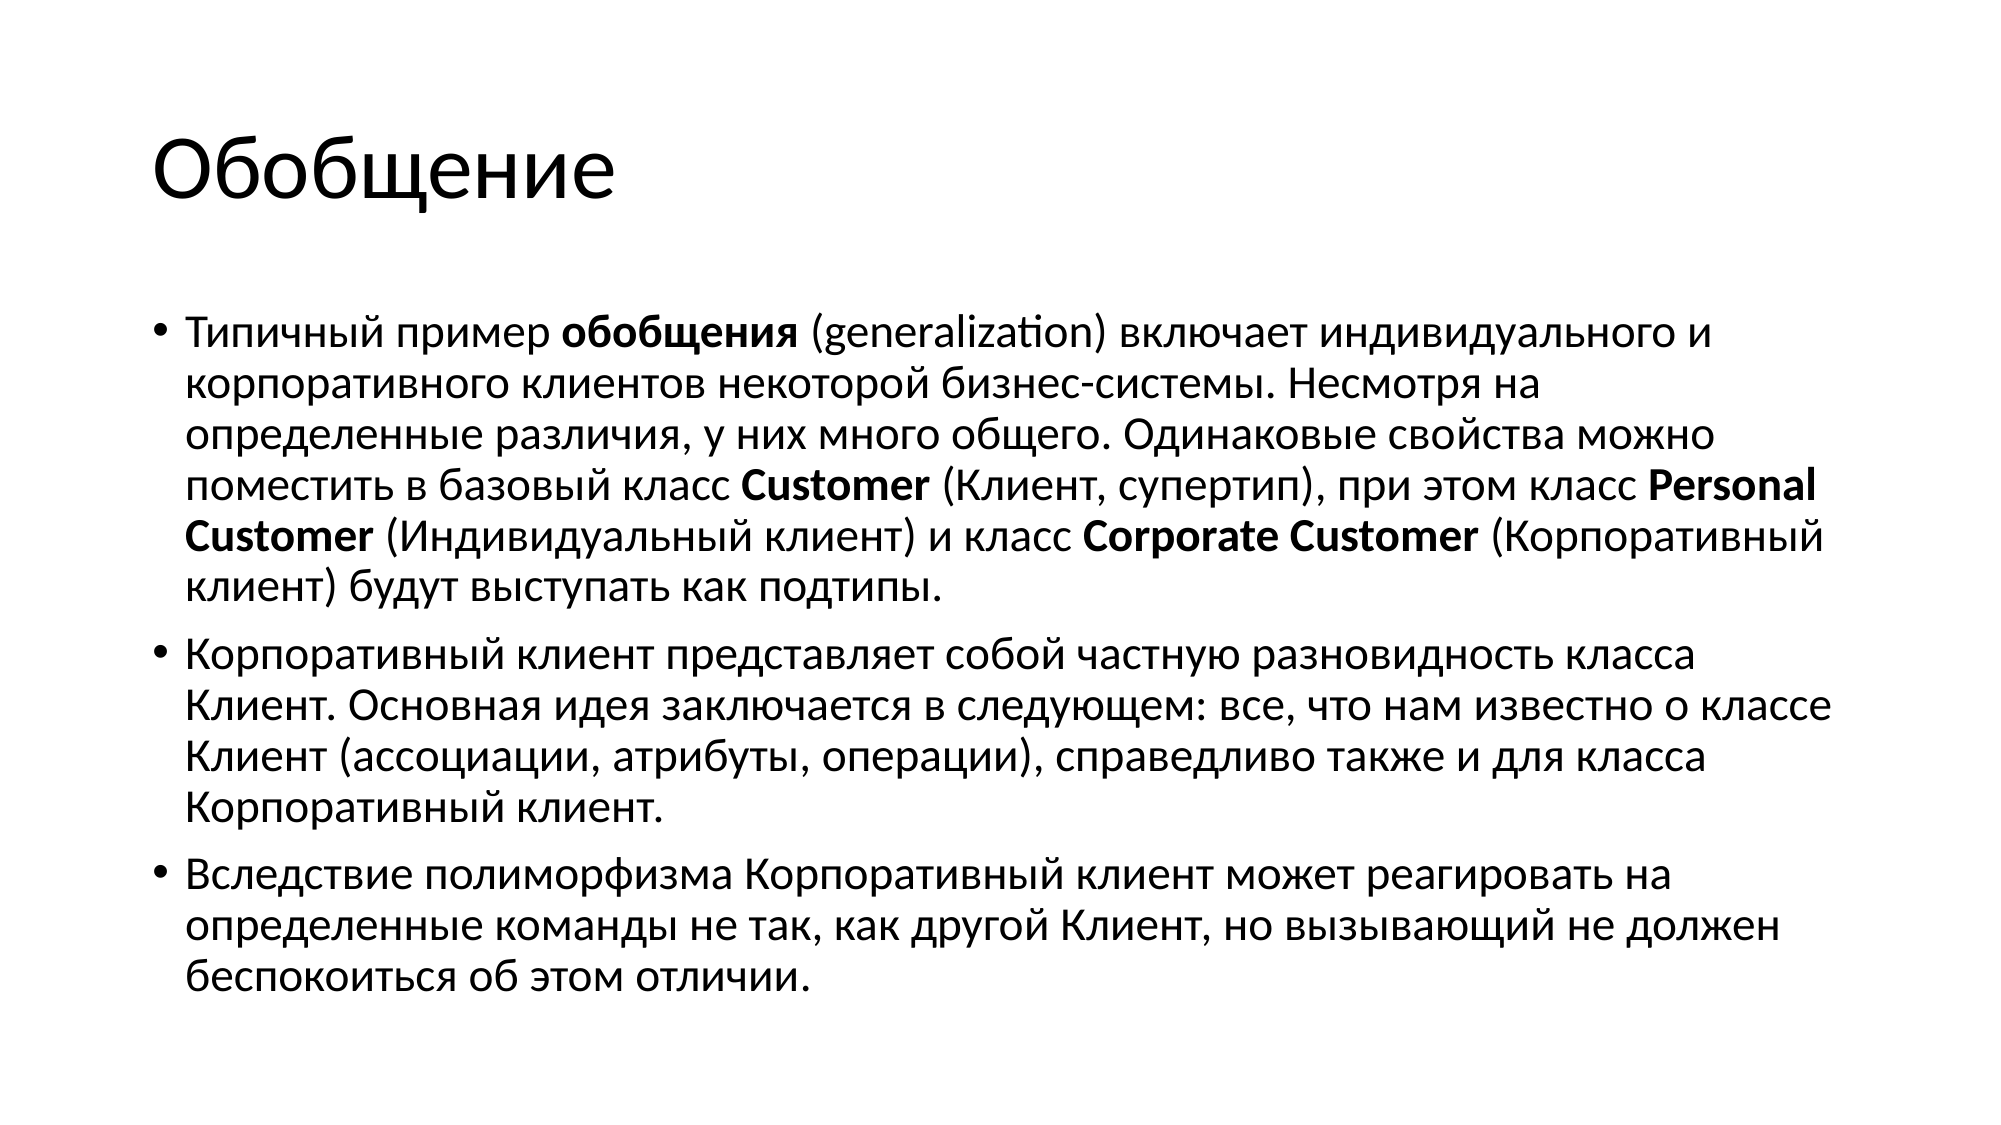

# Обобщение
Типичный пример обобщения (generalization) включает индивидуального и корпоративного клиентов некоторой бизнес-системы. Несмотря на определенные различия, у них много общего. Одинаковые свойства можно поместить в базовый класс Customer (Клиент, супертип), при этом класс Personal Customer (Индивидуальный клиент) и класс Corporate Customer (Корпоративный клиент) будут выступать как подтипы.
Корпоративный клиент представляет собой частную разновидность класса Клиент. Основная идея заключается в следующем: все, что нам известно о классе Клиент (ассоциации, атрибуты, операции), справедливо также и для класса Корпоративный клиент.
Вследствие полиморфизма Корпоративный клиент может реагировать на определенные команды не так, как другой Клиент, но вызывающий не должен беспокоиться об этом отличии.